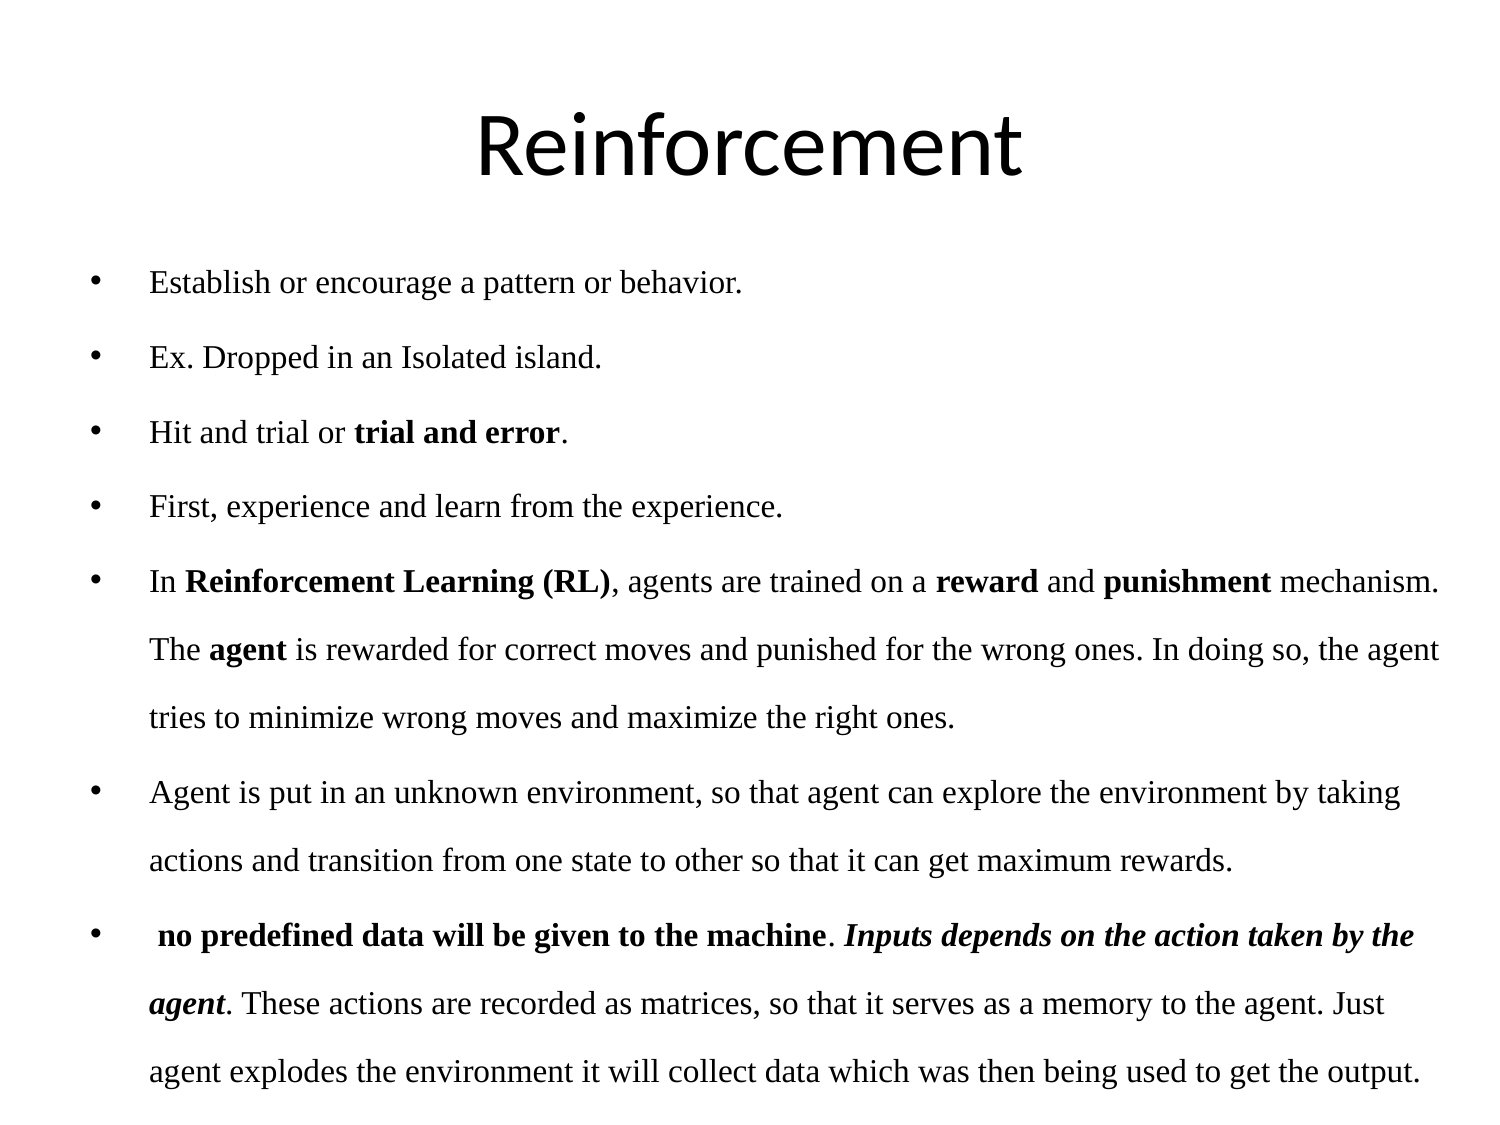

# Reinforcement
Establish or encourage a pattern or behavior.
Ex. Dropped in an Isolated island.
Hit and trial or trial and error.
First, experience and learn from the experience.
In Reinforcement Learning (RL), agents are trained on a reward and punishment mechanism. The agent is rewarded for correct moves and punished for the wrong ones. In doing so, the agent tries to minimize wrong moves and maximize the right ones.
Agent is put in an unknown environment, so that agent can explore the environment by taking actions and transition from one state to other so that it can get maximum rewards.
 no predefined data will be given to the machine. Inputs depends on the action taken by the agent. These actions are recorded as matrices, so that it serves as a memory to the agent. Just agent explodes the environment it will collect data which was then being used to get the output.